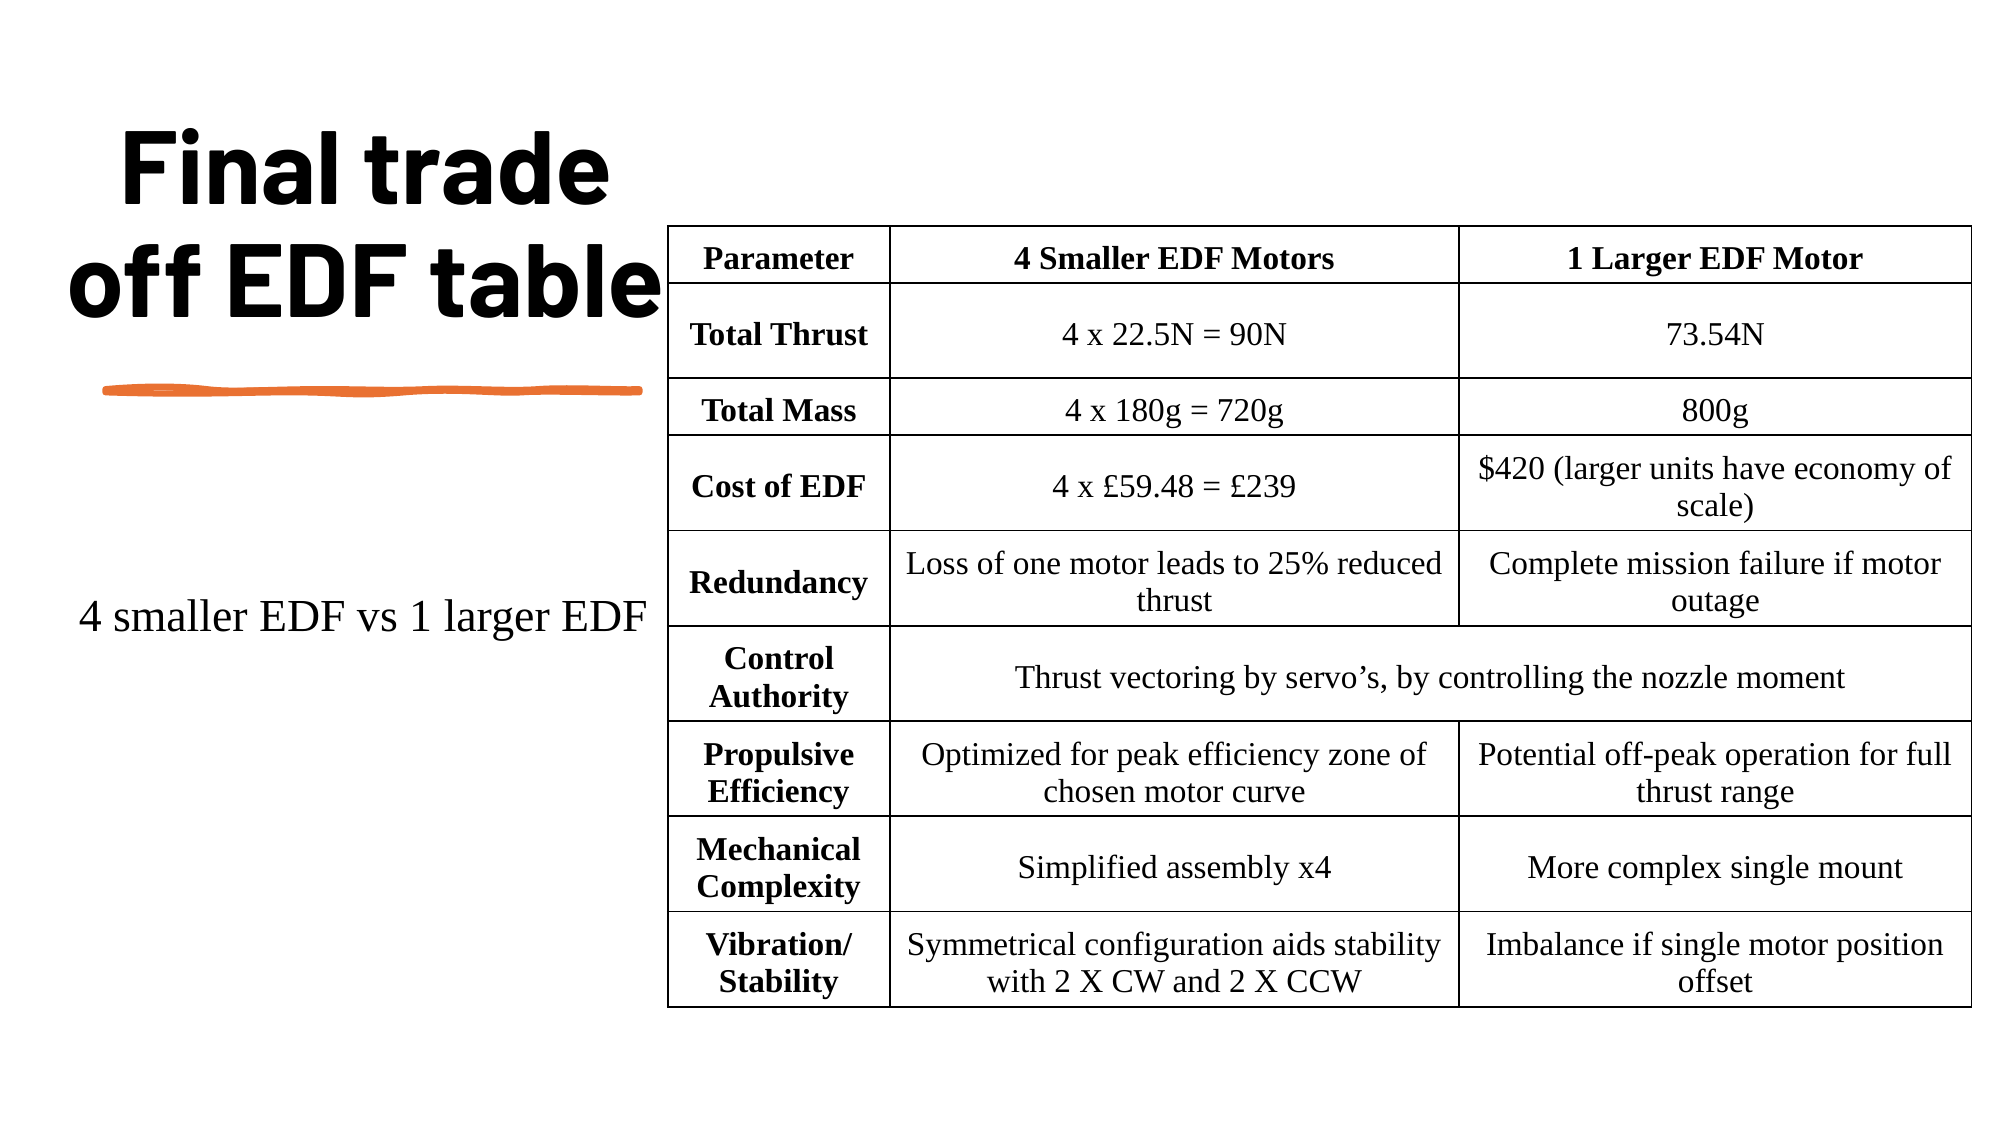

Final trade off EDF table
| Parameter | 4 Smaller EDF Motors | 1 Larger EDF Motor |
| --- | --- | --- |
| Total Thrust | 4 x 22.5N = 90N | 73.54N |
| Total Mass | 4 x 180g = 720g | 800g |
| Cost of EDF | 4 x £59.48 = £239 | $420 (larger units have economy of scale) |
| Redundancy | Loss of one motor leads to 25% reduced thrust | Complete mission failure if motor outage |
| Control Authority | Thrust vectoring by servo’s, by controlling the nozzle moment |  |
| Propulsive Efficiency | Optimized for peak efficiency zone of chosen motor curve | Potential off-peak operation for full thrust range |
| Mechanical Complexity | Simplified assembly x4 | More complex single mount |
| Vibration/ Stability | Symmetrical configuration aids stability with 2 X CW and 2 X CCW | Imbalance if single motor position offset |

4 smaller EDF vs 1 larger EDF